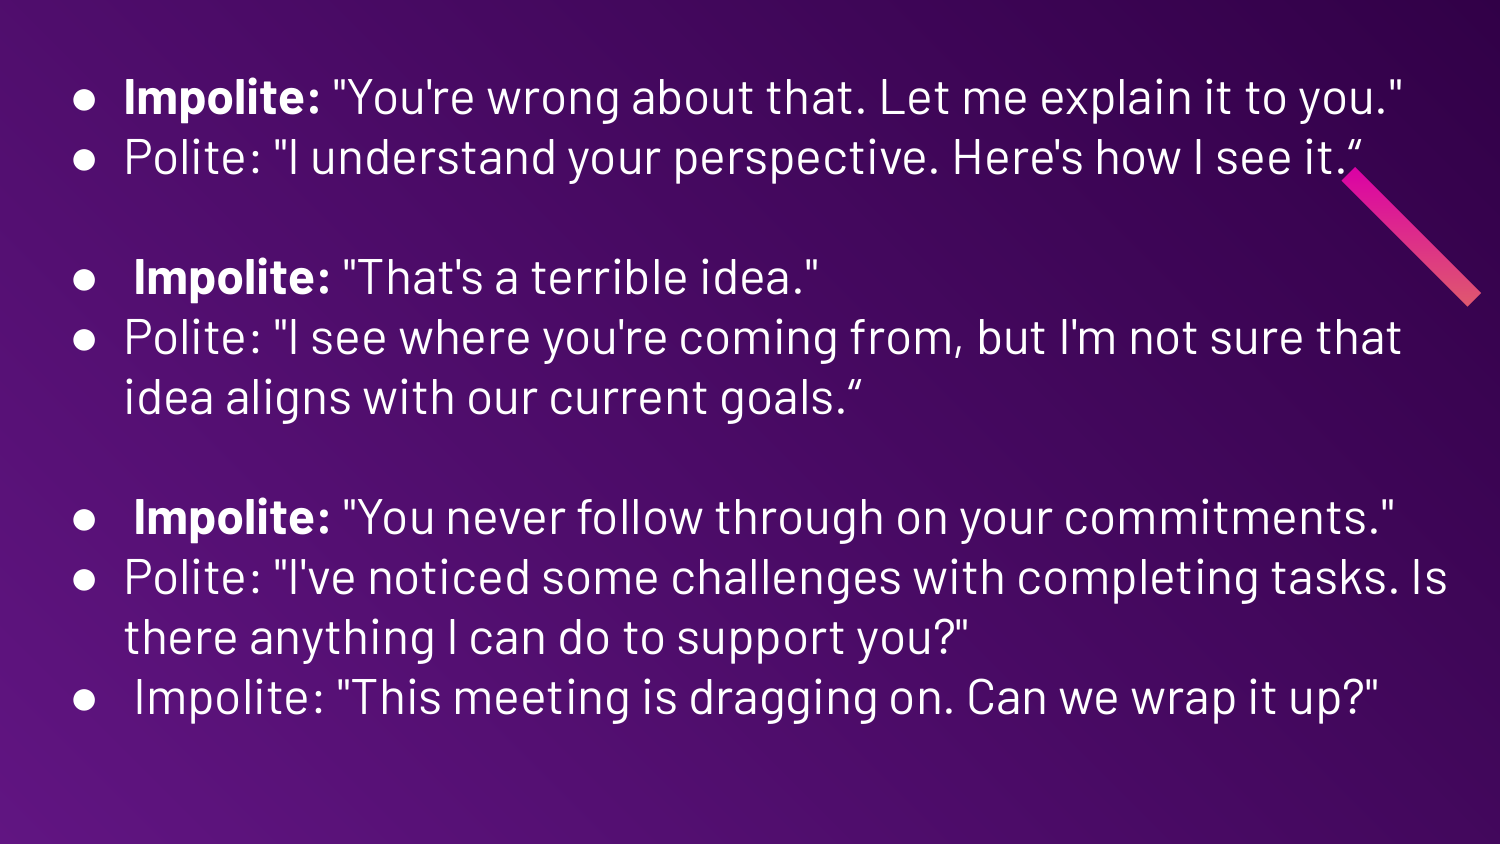

Impolite: "You're wrong about that. Let me explain it to you."
Polite: "I understand your perspective. Here's how I see it.“

 Impolite: "That's a terrible idea."
Polite: "I see where you're coming from, but I'm not sure that idea aligns with our current goals.“

 Impolite: "You never follow through on your commitments."
Polite: "I've noticed some challenges with completing tasks. Is there anything I can do to support you?"
 Impolite: "This meeting is dragging on. Can we wrap it up?"